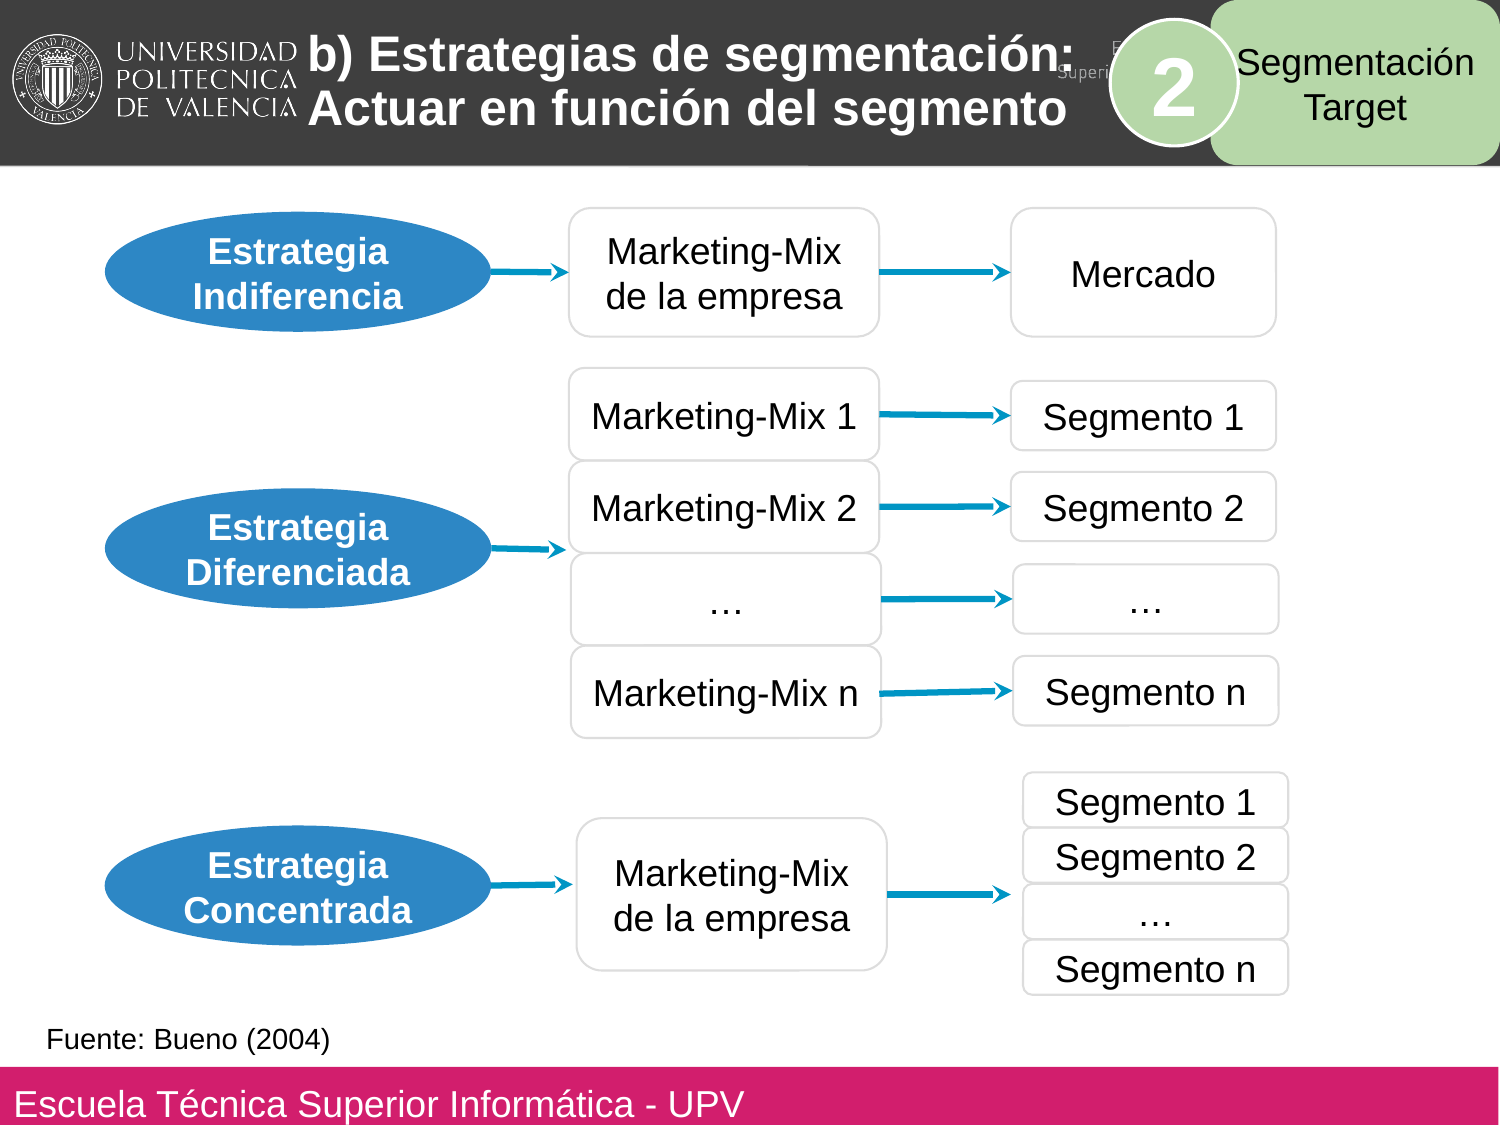

Segmentación
Target
b) Estrategias de segmentación: Actuar en función del segmento
2
Mercado
Marketing-Mix de la empresa
Estrategia Indiferencia
Marketing-Mix 1
Segmento 1
Marketing-Mix 2
Segmento 2
Estrategia Diferenciada
…
…
Marketing-Mix n
Segmento n
Segmento 1
Marketing-Mix de la empresa
Estrategia Concentrada
Segmento 2
…
Segmento n
Fuente: Bueno (2004)